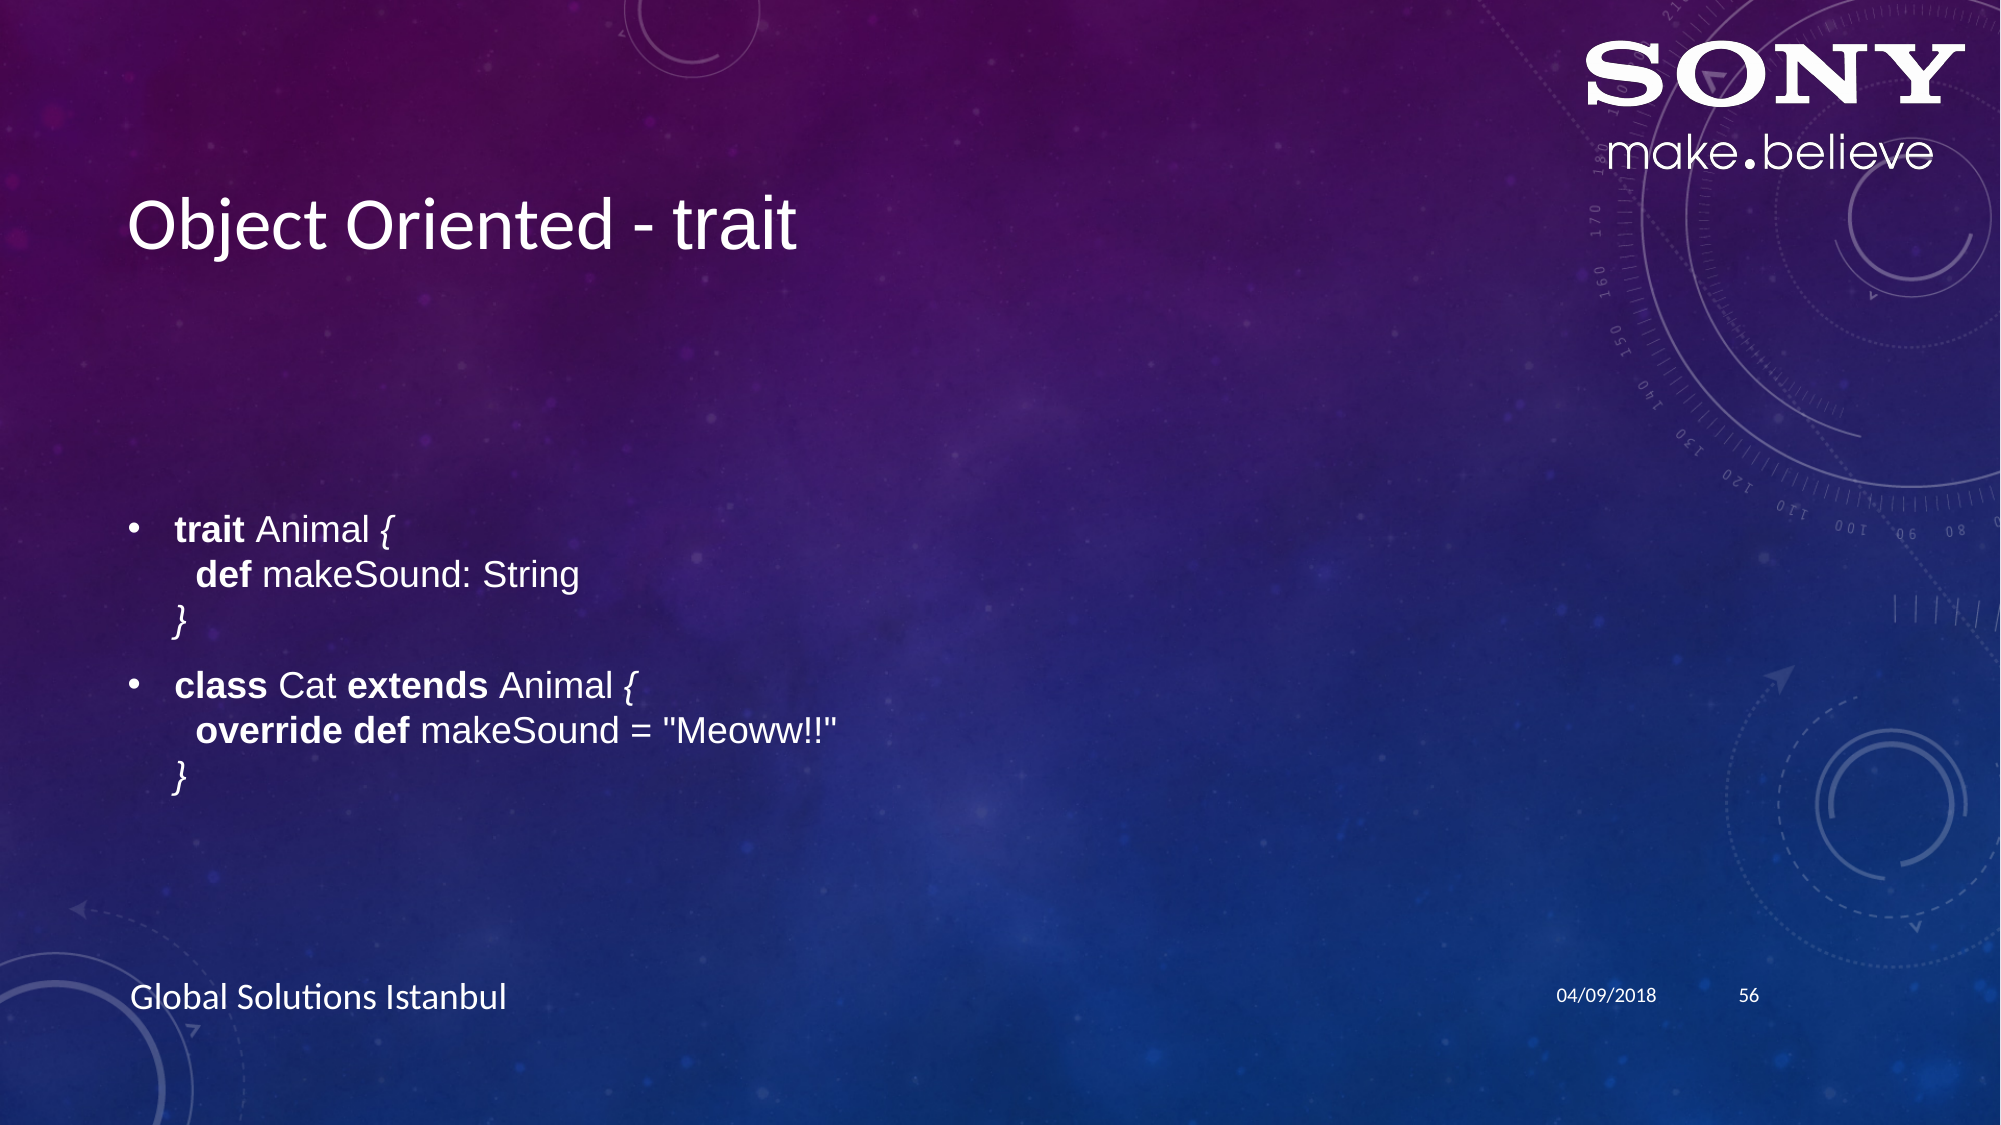

# Object Oriented - trait
trait Animal {
  def makeSound: String
}
class Cat extends Animal {
  override def makeSound = "Meoww!!"
}
04/09/2018
56